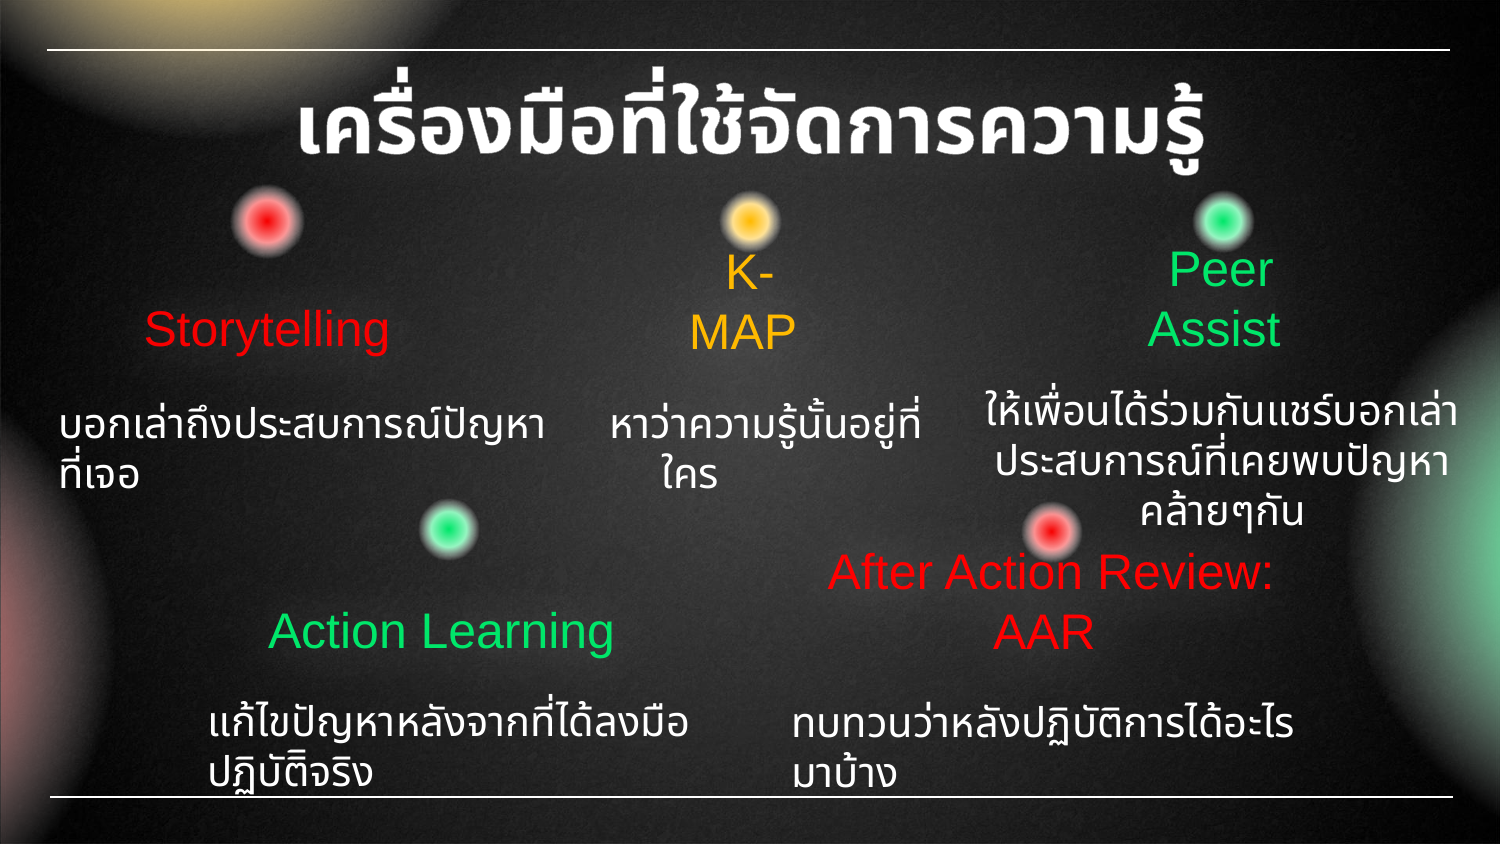

เครื่องมือที่ใช้จัดการความรู้

K-MAP
Peer Assist
# Storytelling
ให้เพื่อนได้ร่วมกันแชร์บอกเล่าประสบการณ์ที่เคยพบปัญหาคล้ายๆกัน
หาว่าความรู้นั้นอยู่ที่ใคร
บอกเล่าถึงประสบการณ์ปัญหาที่เจอ

After Action Review: AAR
Action Learning
แก้ไขปัญหาหลังจากที่ได้ลงมือปฏิบัติิจริง
ทบทวนว่าหลังปฏิบัติการได้อะไรมาบ้าง